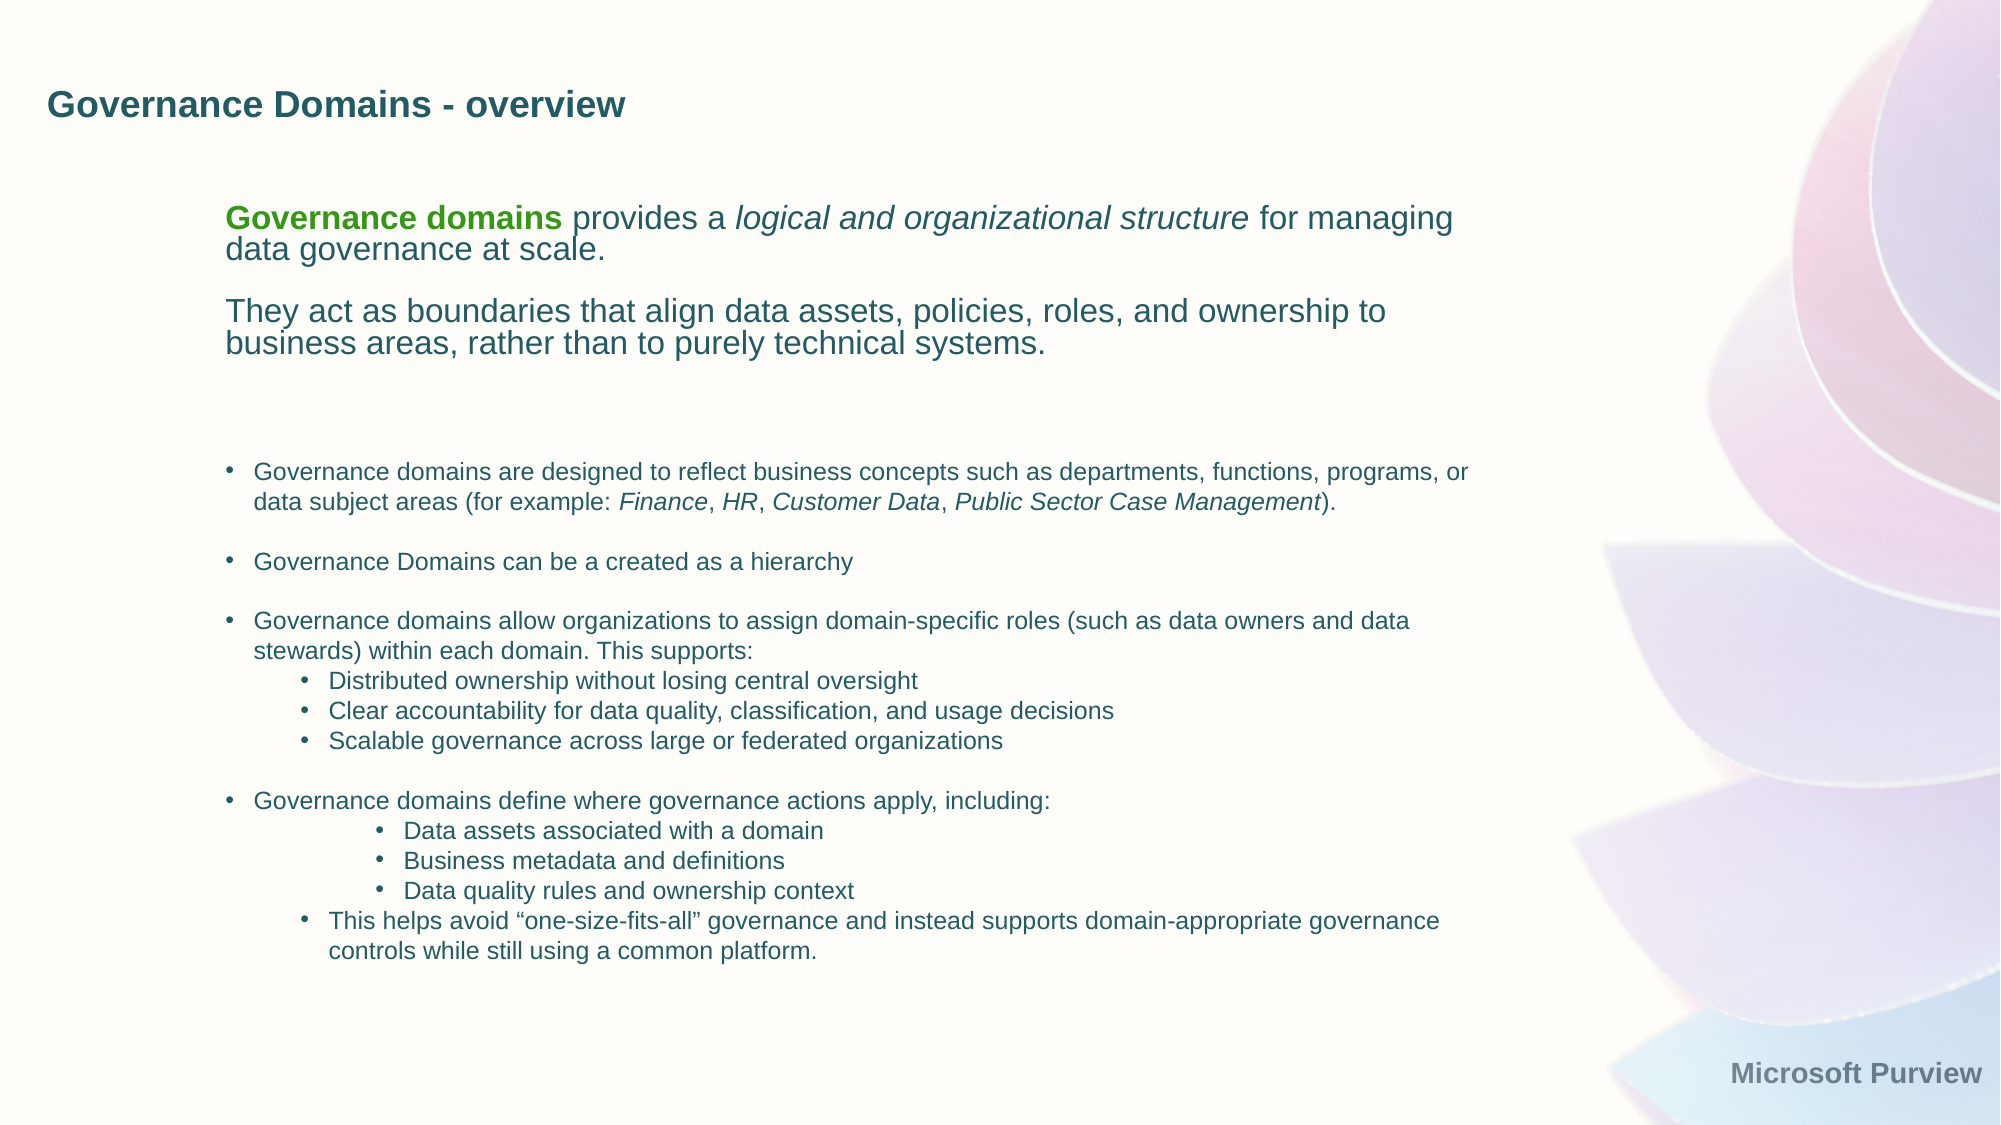

Governance Domains - overview
Governance domains provides a logical and organizational structure for managing data governance at scale.

They act as boundaries that align data assets, policies, roles, and ownership to business areas, rather than to purely technical systems.
Governance domains are designed to reflect business concepts such as departments, functions, programs, or data subject areas (for example: Finance, HR, Customer Data, Public Sector Case Management).
Governance Domains can be a created as a hierarchy

Governance domains allow organizations to assign domain‑specific roles (such as data owners and data stewards) within each domain. This supports:
Distributed ownership without losing central oversight
Clear accountability for data quality, classification, and usage decisions
Scalable governance across large or federated organizations

Governance domains define where governance actions apply, including:
Data assets associated with a domain
Business metadata and definitions
Data quality rules and ownership context
This helps avoid “one‑size‑fits‑all” governance and instead supports domain‑appropriate governance controls while still using a common platform.